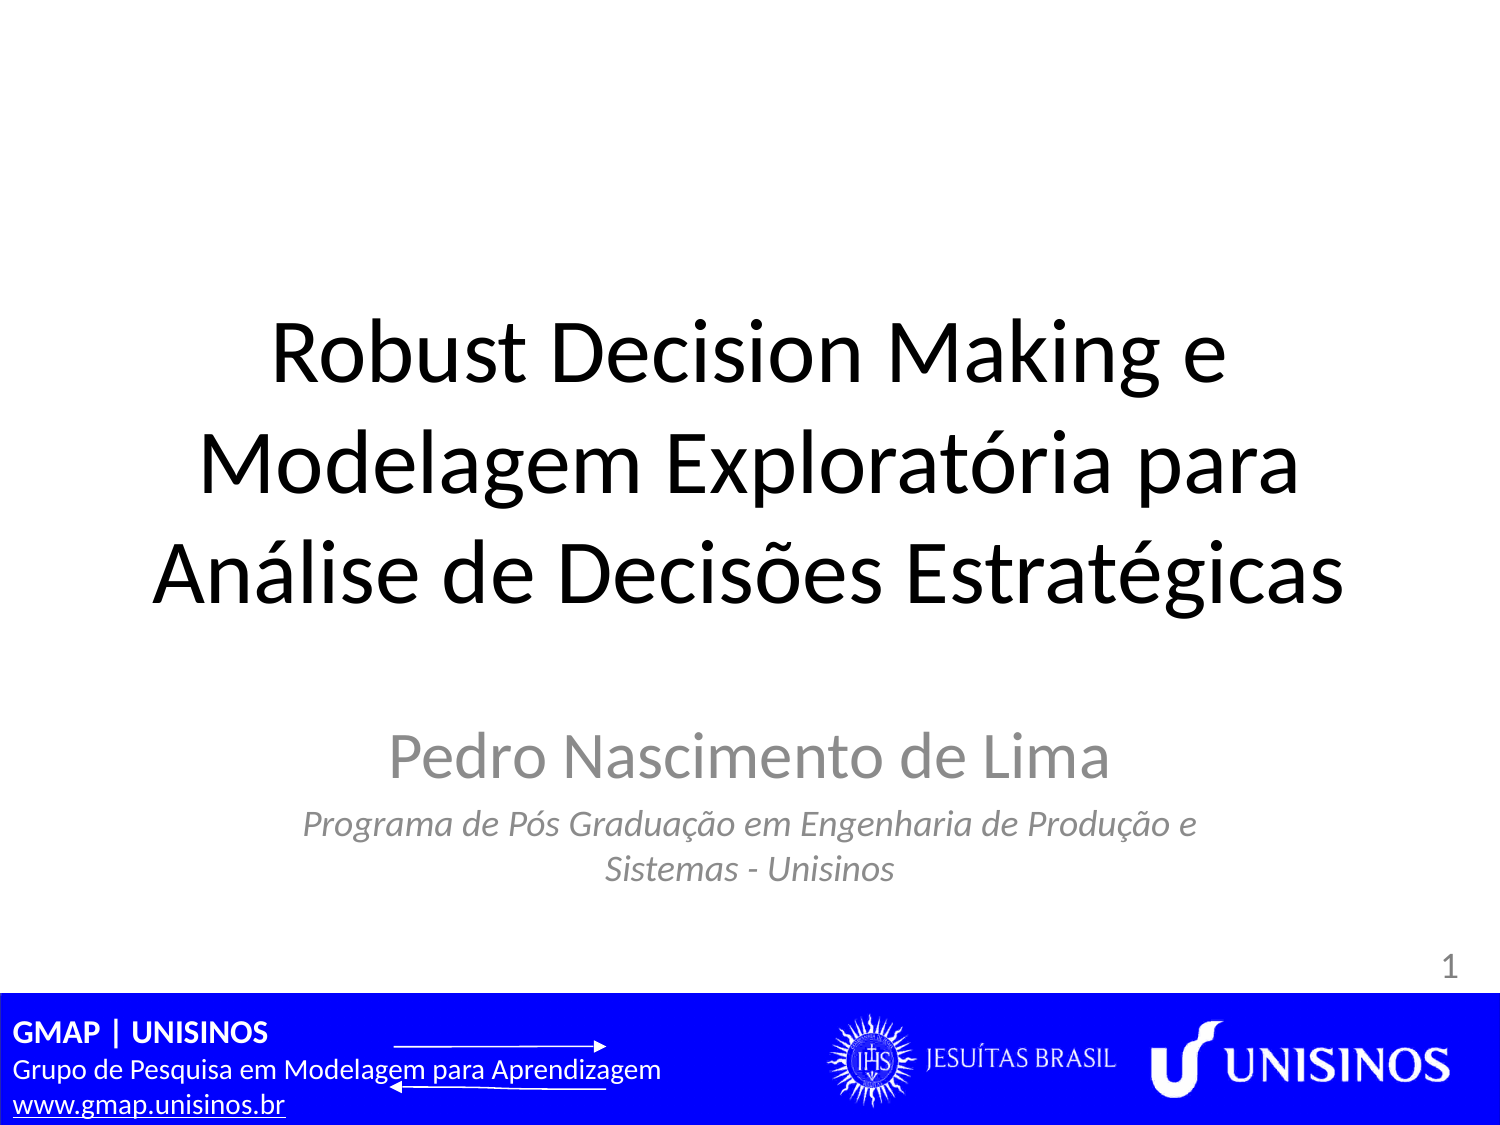

# Robust Decision Making e Modelagem Exploratória para Análise de Decisões Estratégicas
Pedro Nascimento de Lima
Programa de Pós Graduação em Engenharia de Produção e Sistemas - Unisinos